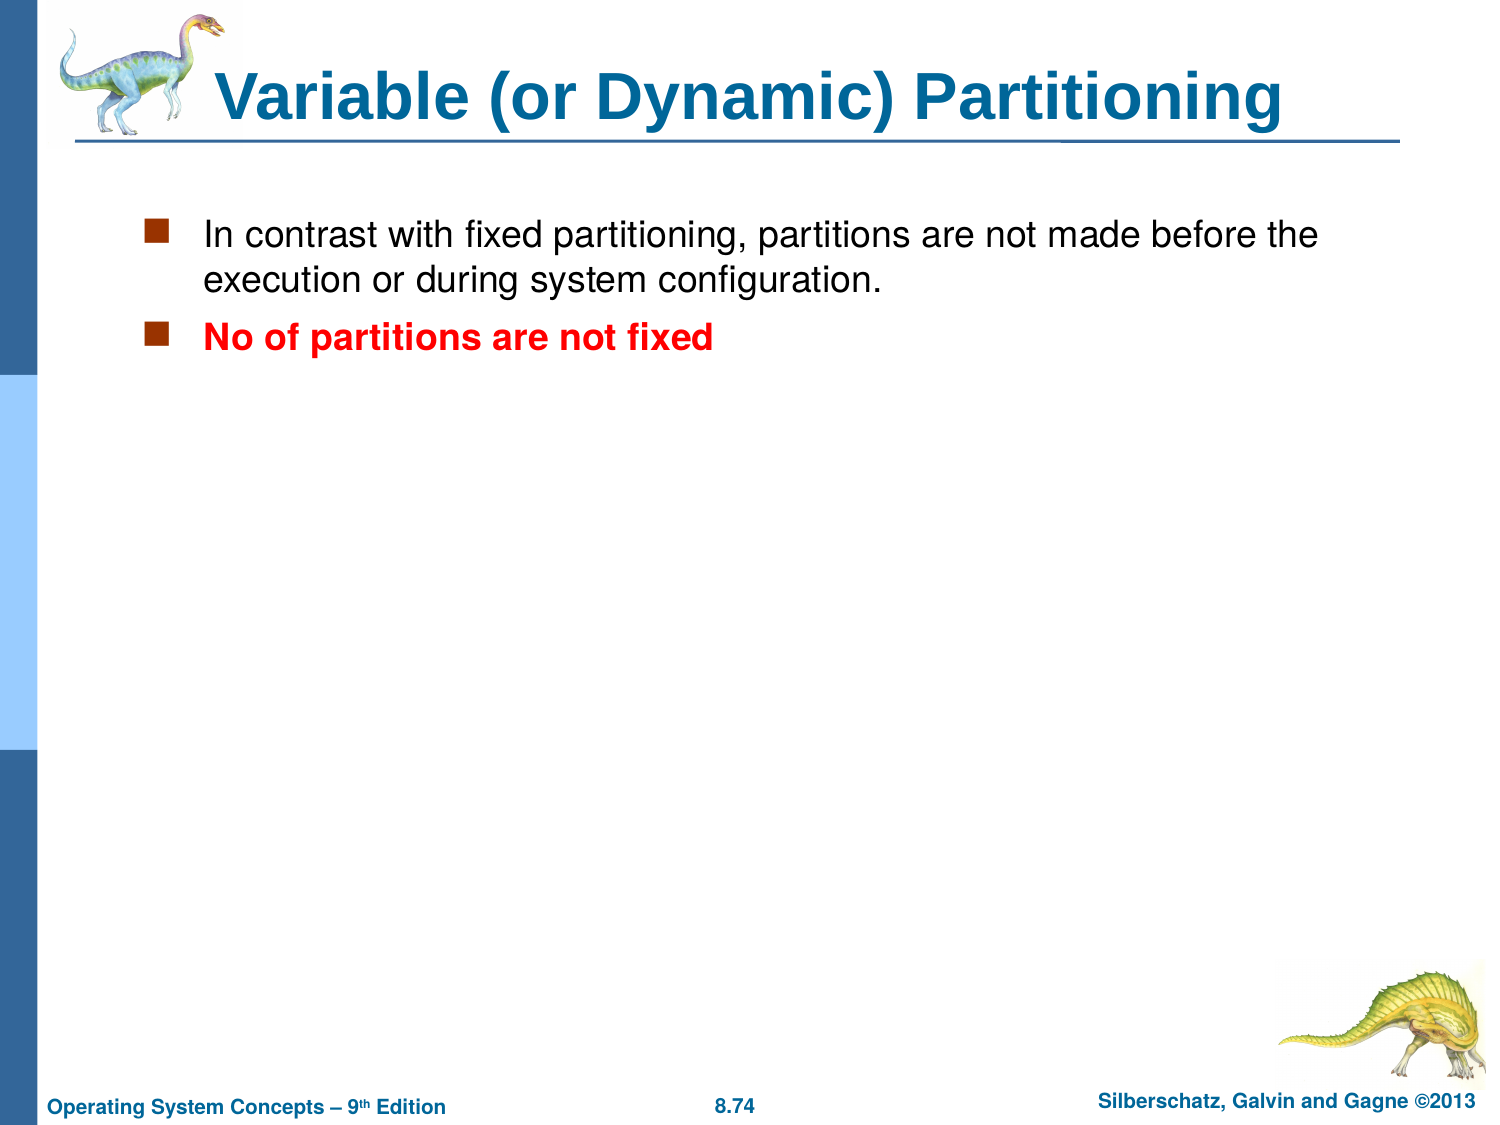

# Variable (or Dynamic) Partitioning
In contrast with fixed partitioning, partitions are not made before the execution or during system configuration.
No of partitions are not fixed